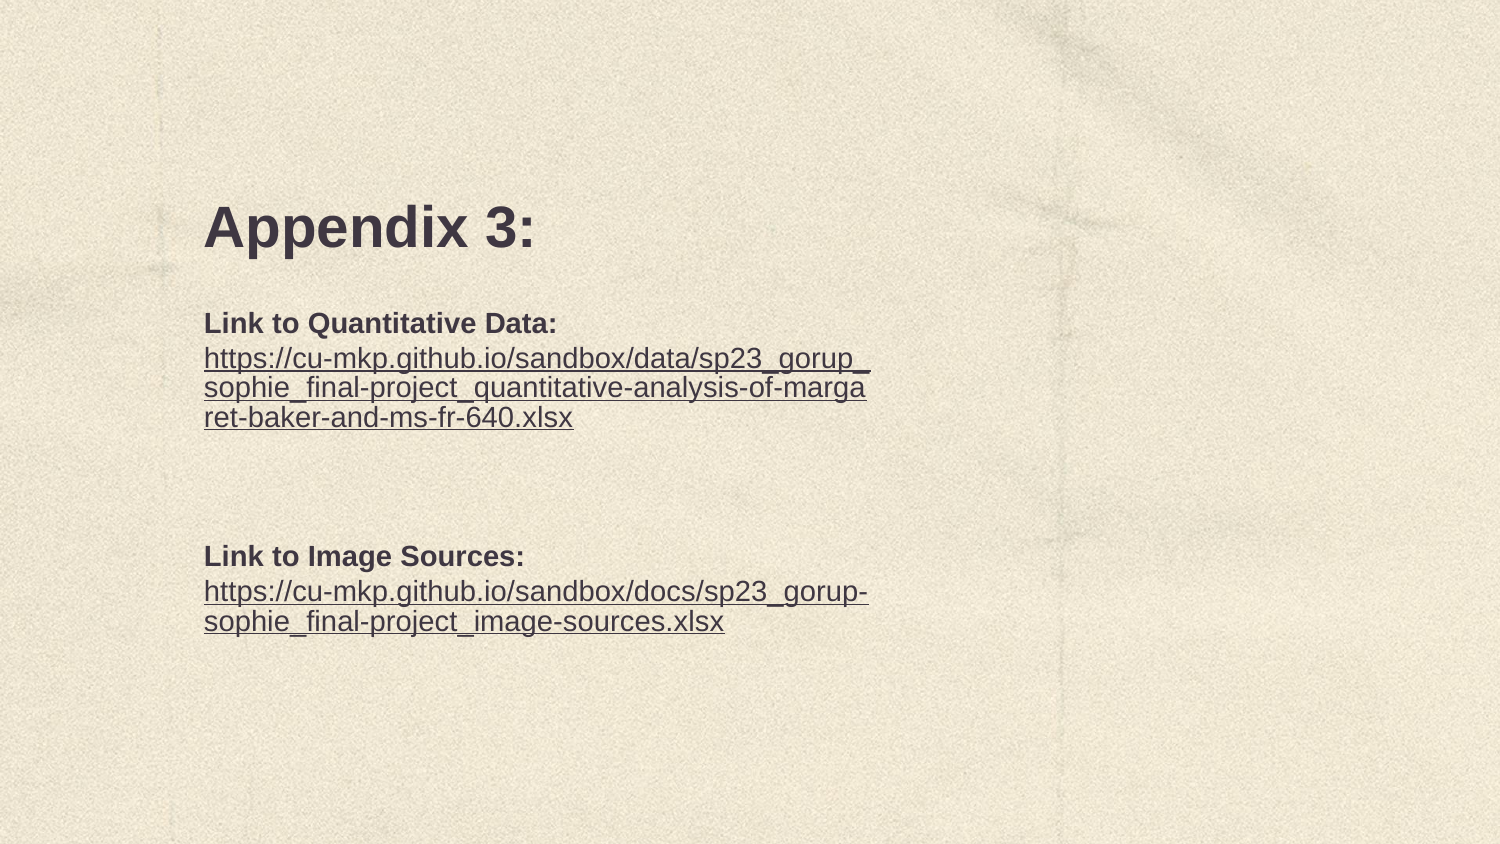

# Appendix 3:
Link to Quantitative Data:
https://cu-mkp.github.io/sandbox/data/sp23_gorup_sophie_final-project_quantitative-analysis-of-margaret-baker-and-ms-fr-640.xlsx

Link to Image Sources:
https://cu-mkp.github.io/sandbox/docs/sp23_gorup-sophie_final-project_image-sources.xlsx